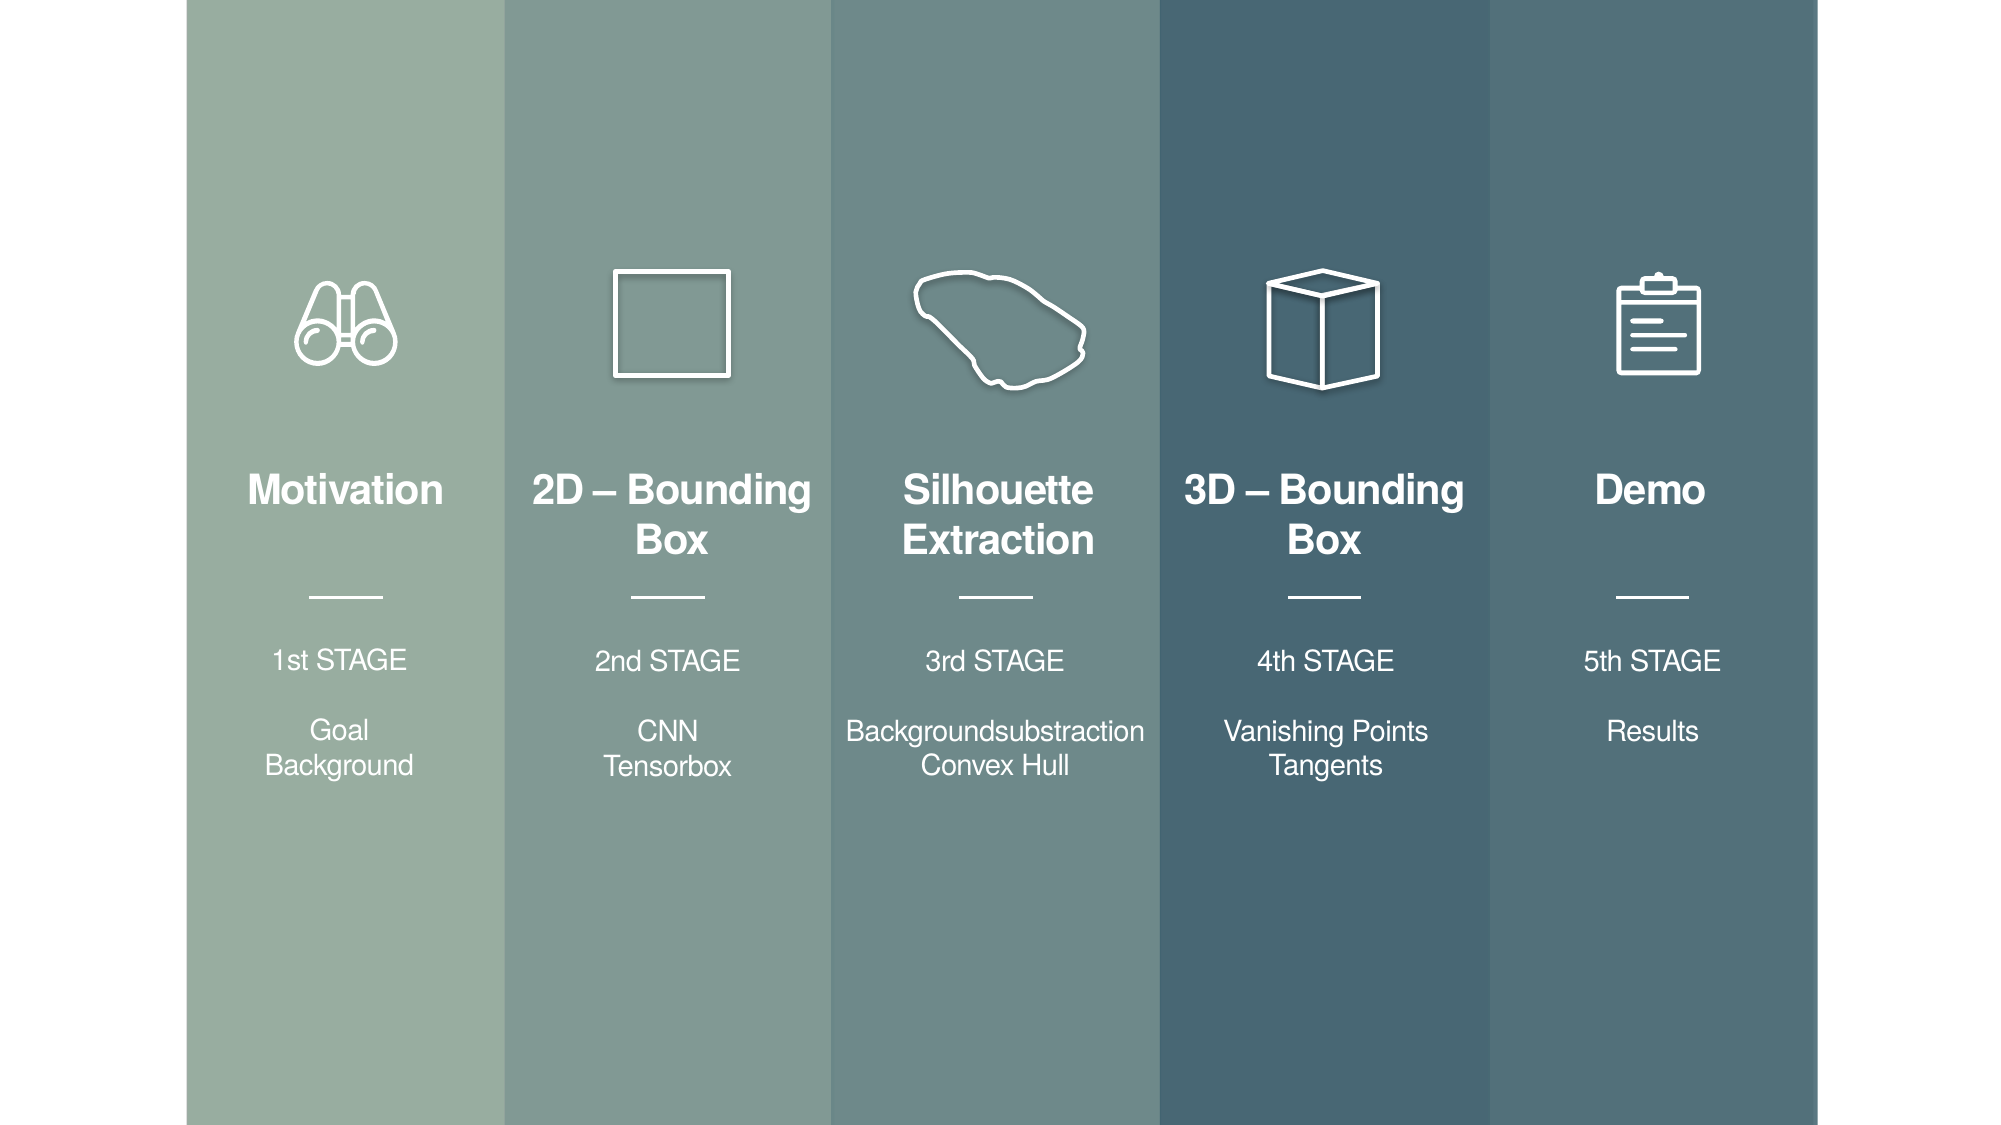

Motivation
2D – Bounding Box
Silhouette Extraction
3D – Bounding Box
Demo

1st STAGE

Goal
Background
3rd STAGE

Backgroundsubstraction
Convex Hull

4th STAGE

Vanishing Points
Tangents

2nd STAGE

CNN
Tensorbox

5th STAGE

Results